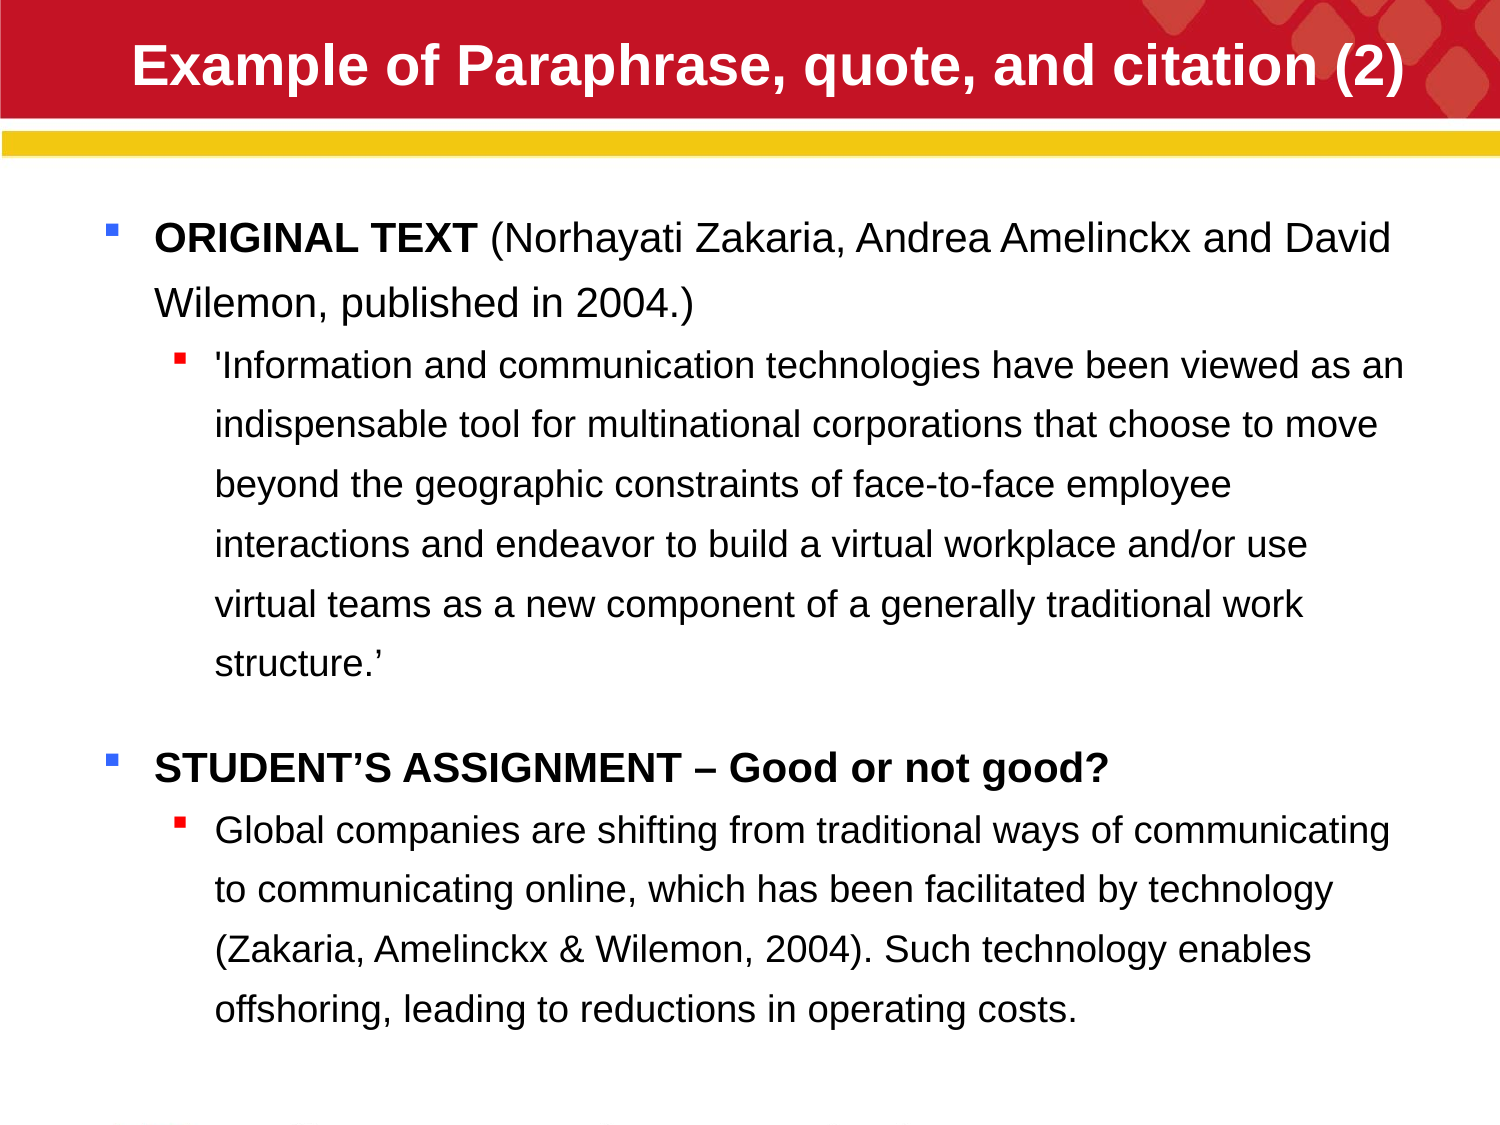

# Example of Paraphrase, quote, and citation (2)
ORIGINAL TEXT (Norhayati Zakaria, Andrea Amelinckx and David Wilemon, published in 2004.)
'Information and communication technologies have been viewed as an indispensable tool for multinational corporations that choose to move beyond the geographic constraints of face-to-face employee interactions and endeavor to build a virtual workplace and/or use virtual teams as a new component of a generally traditional work structure.’

STUDENT’S ASSIGNMENT – Good or not good?
Global companies are shifting from traditional ways of communicating to communicating online, which has been facilitated by technology (Zakaria, Amelinckx & Wilemon, 2004). Such technology enables offshoring, leading to reductions in operating costs.

32